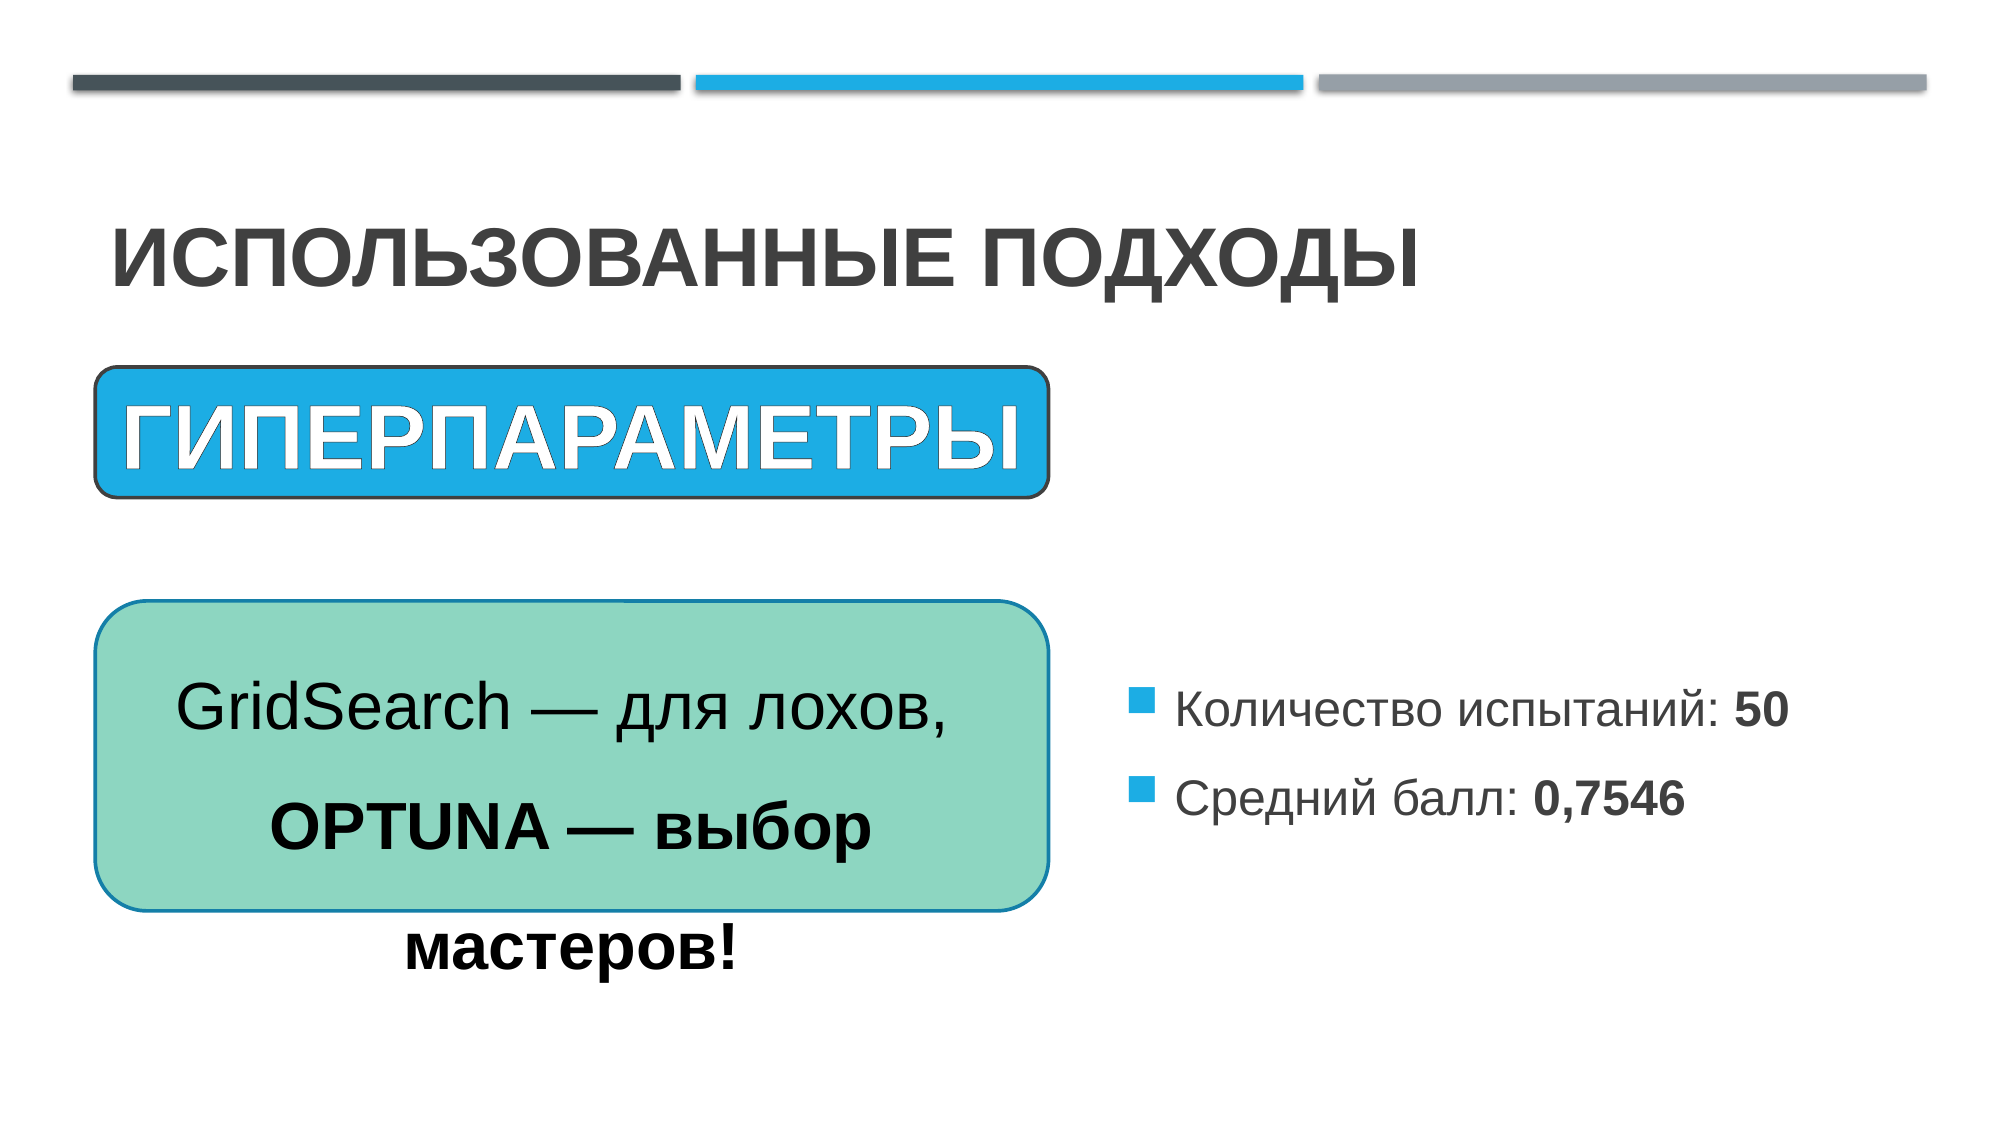

# Использованные подходы
ГИПЕРПАРАМЕТРЫ
GridSearch — для лохов,
OPTUNA — выбор мастеров!
Количество испытаний: 50
Средний балл: 0,7546